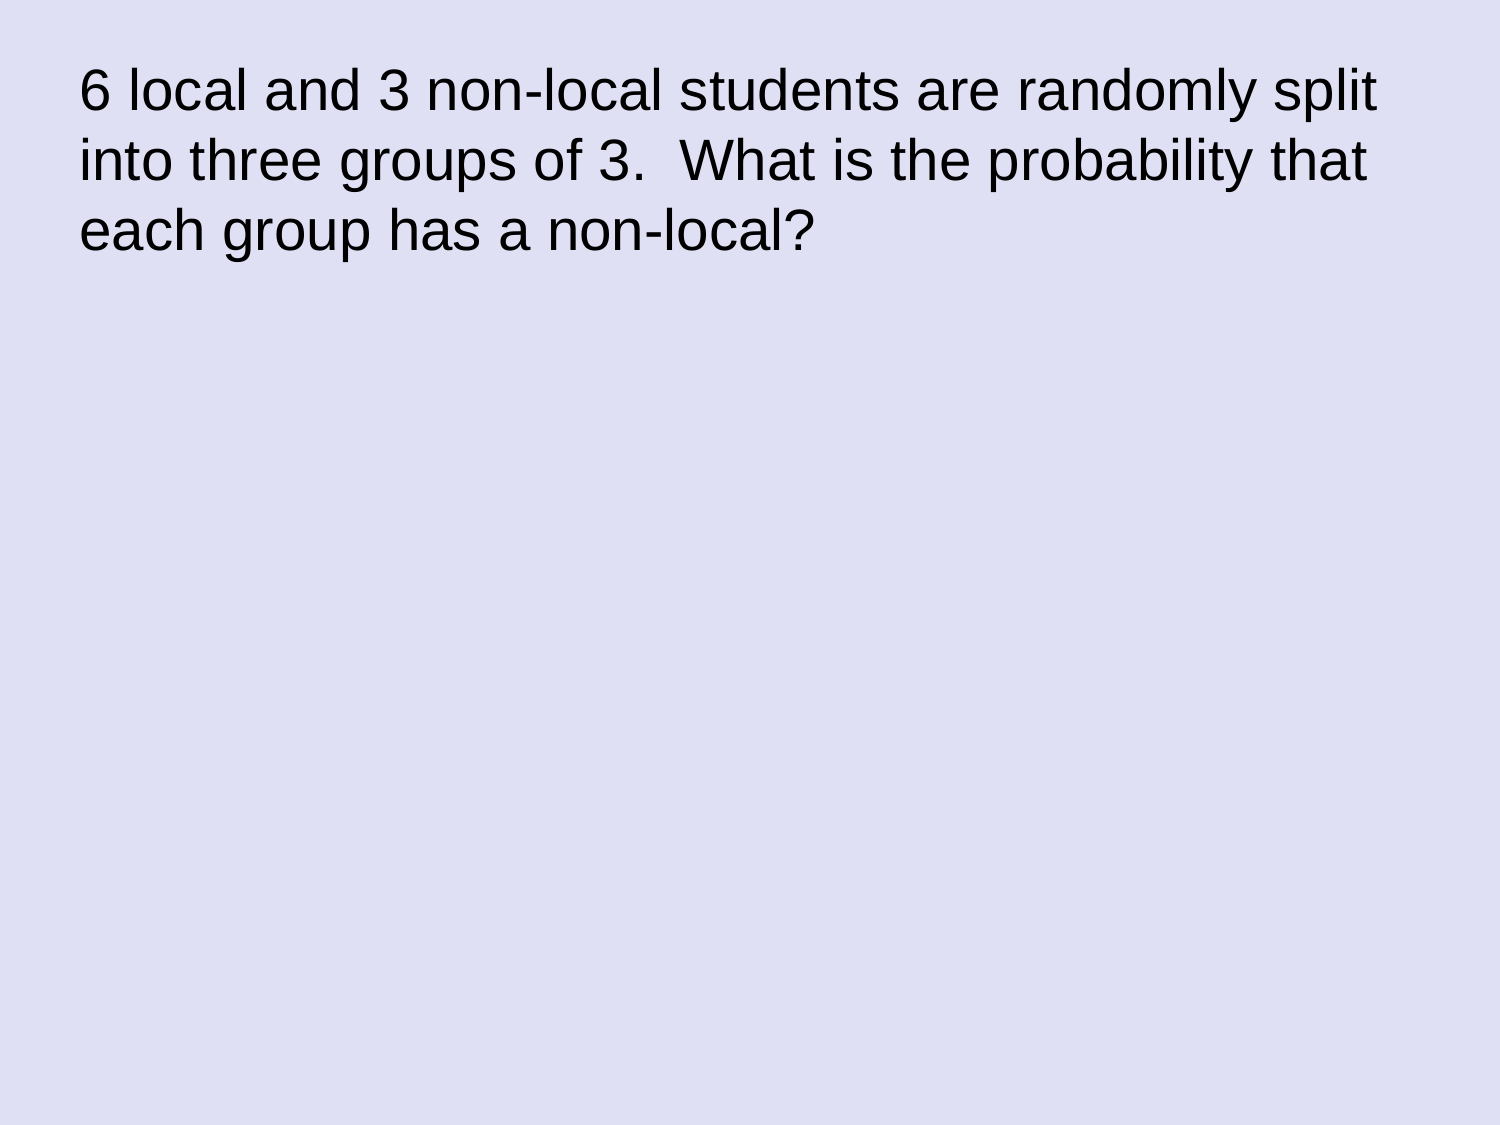

6 local and 3 non-local students are randomly split into three groups of 3.  What is the probability that each group has a non-local?